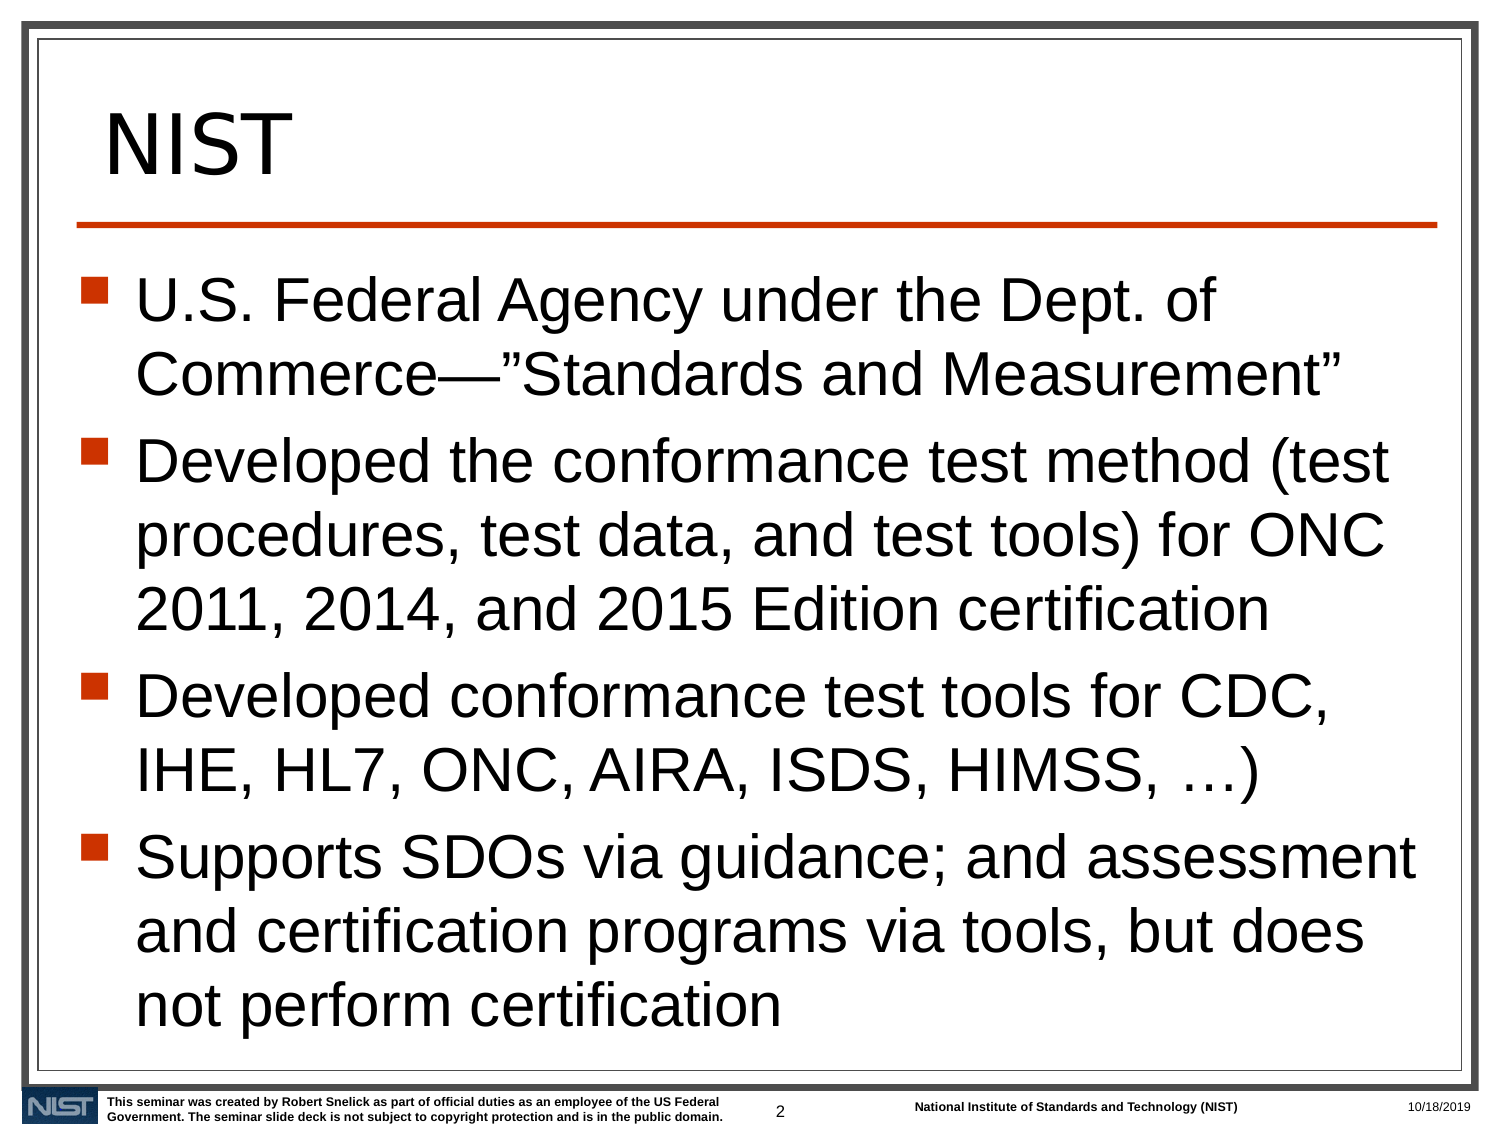

# NIST
U.S. Federal Agency under the Dept. of Commerce—”Standards and Measurement”
Developed the conformance test method (test procedures, test data, and test tools) for ONC 2011, 2014, and 2015 Edition certification
Developed conformance test tools for CDC, IHE, HL7, ONC, AIRA, ISDS, HIMSS, …)
Supports SDOs via guidance; and assessment and certification programs via tools, but does not perform certification

2
10/18/2019